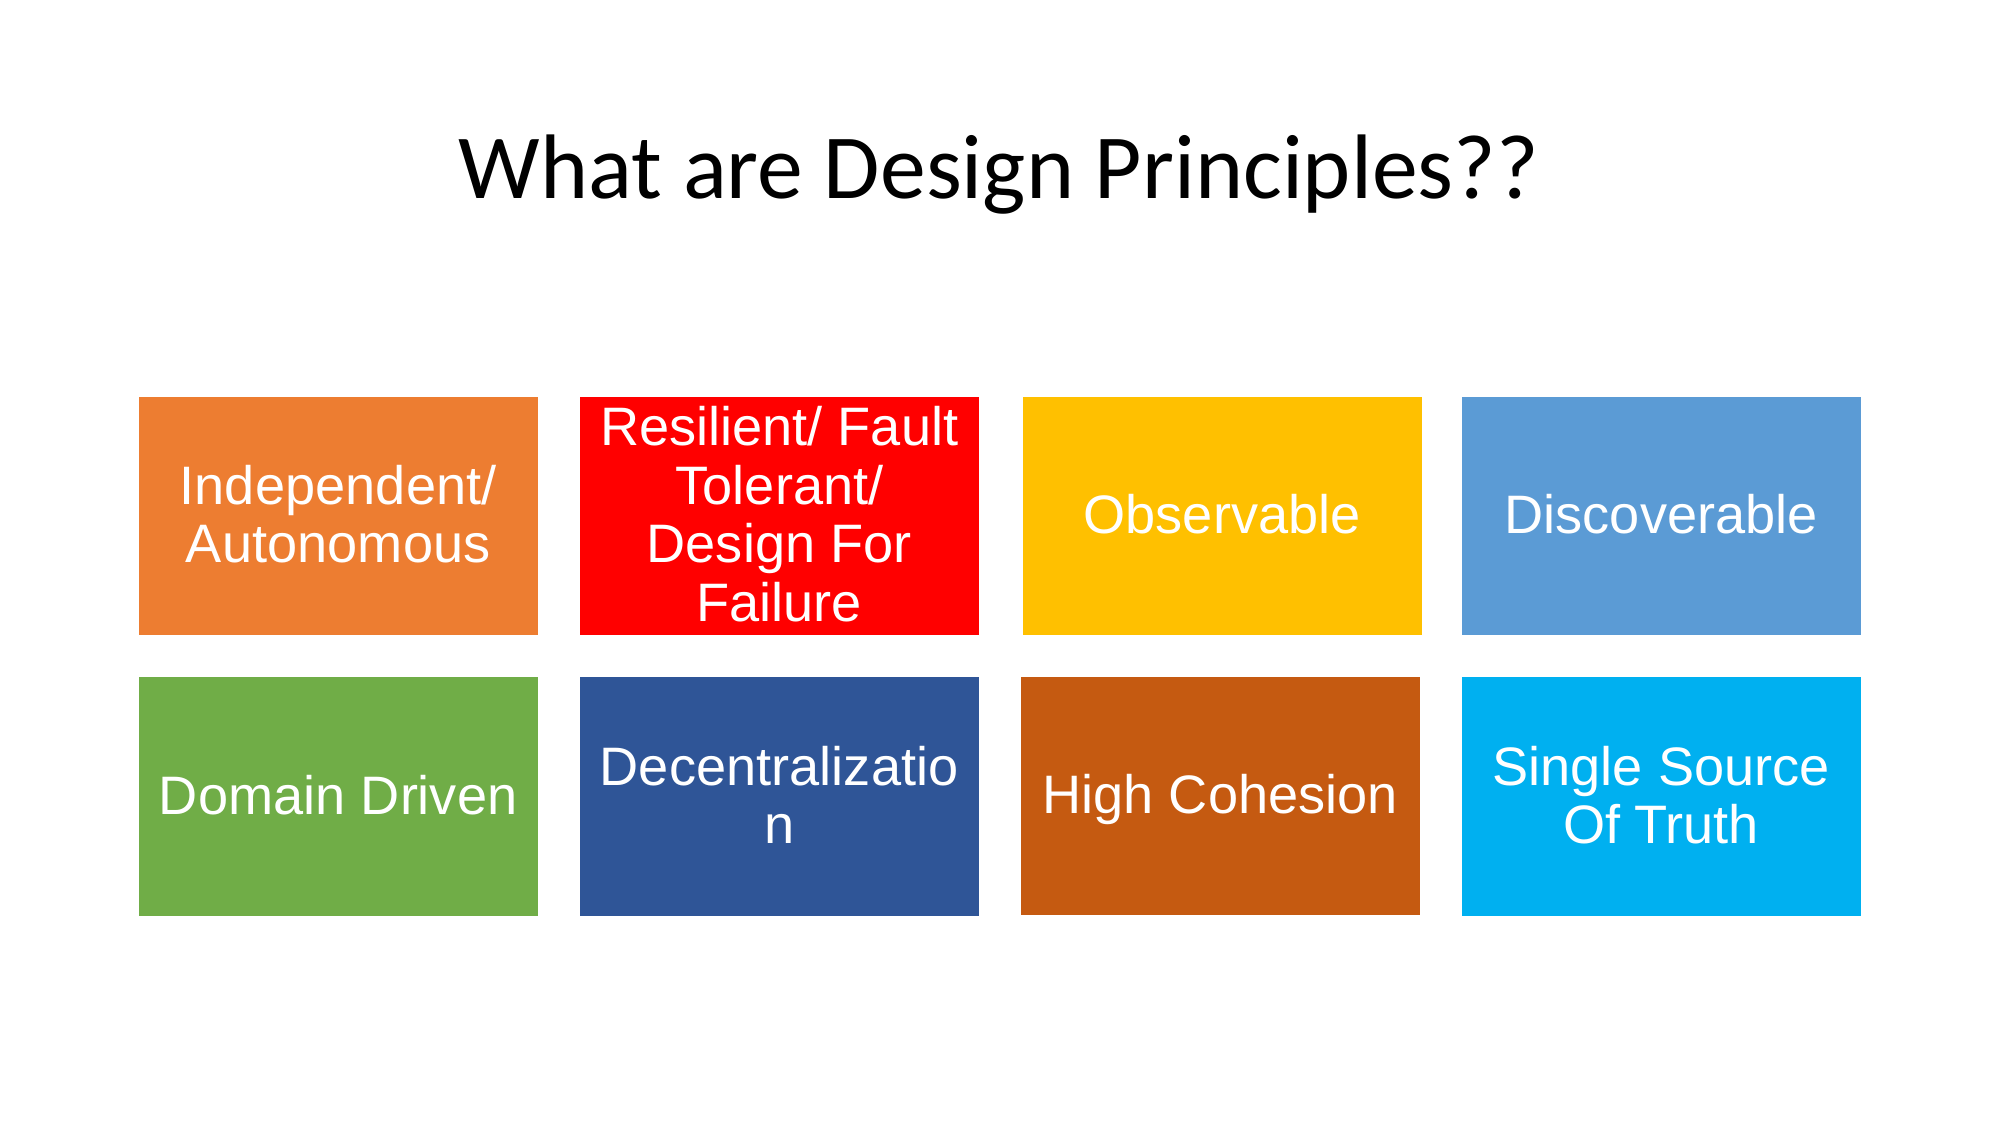

What are Design Principles??
Independent/ Autonomous
Resilient/ Fault Tolerant/ Design For Failure
Observable
Discoverable
Domain Driven
Decentralization
High Cohesion
Single Source Of Truth